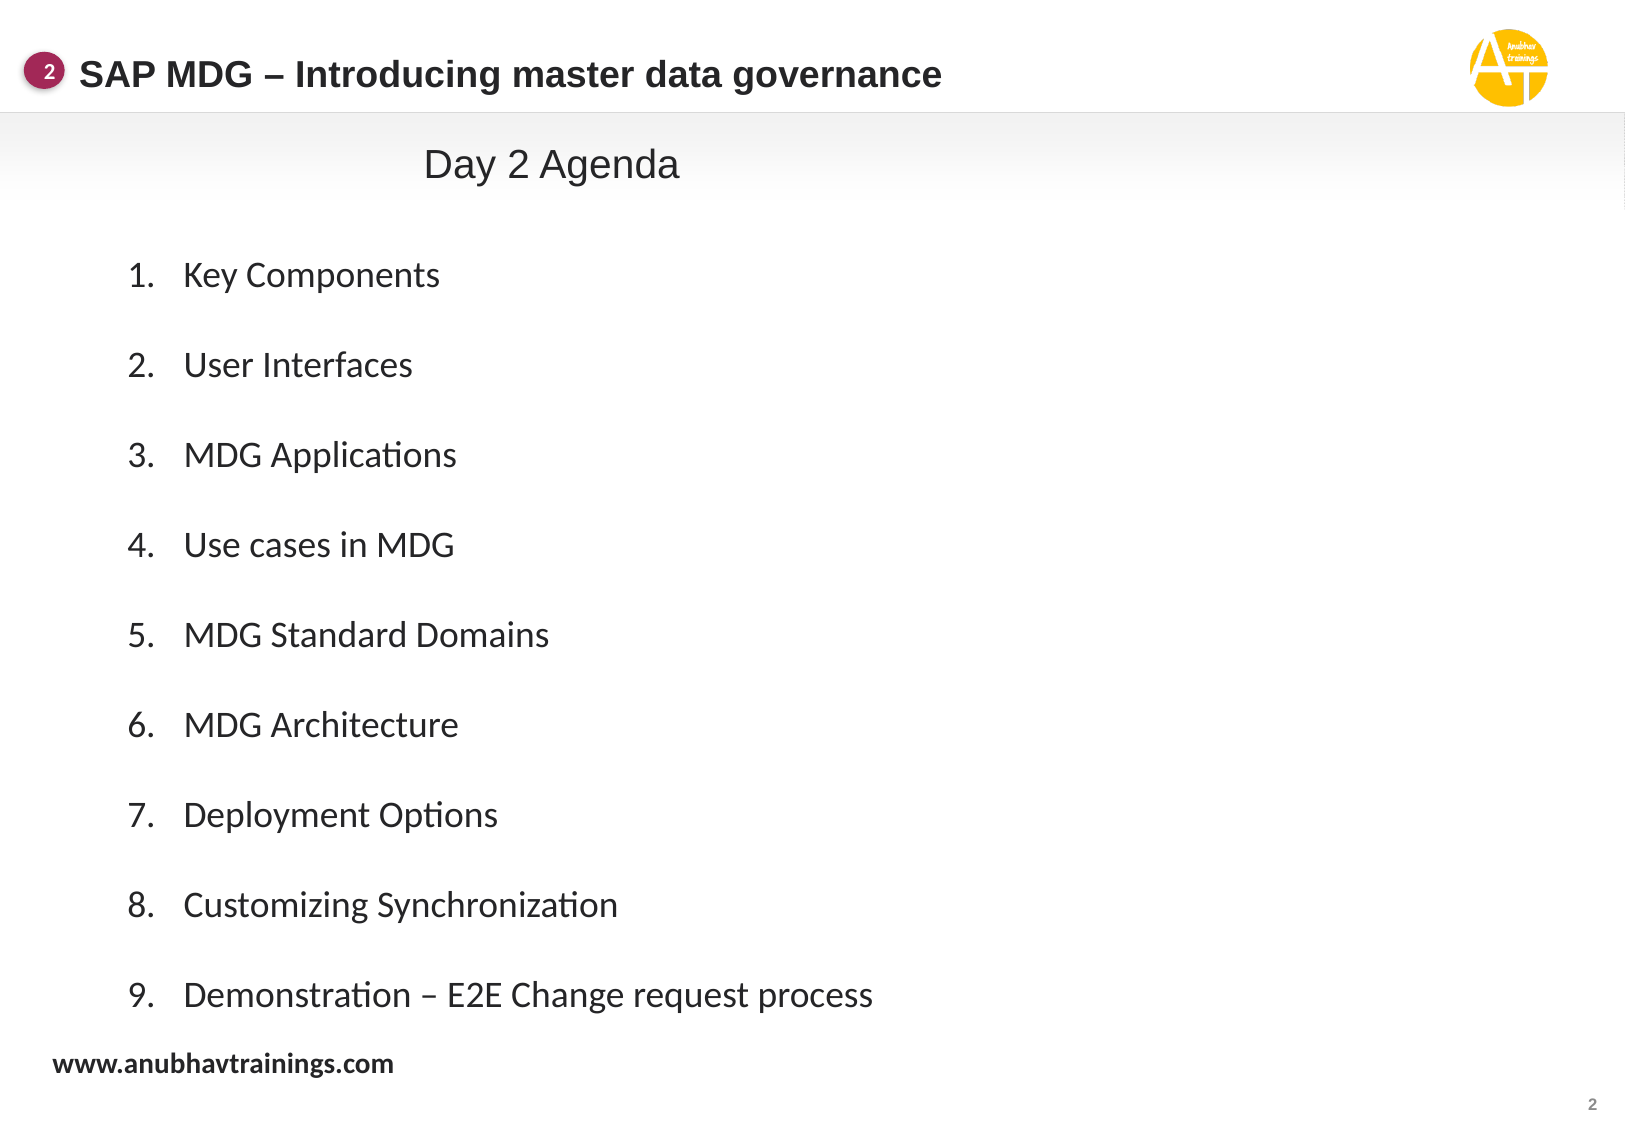

SAP MDG – Introducing master data governance
2
Day 2 Agenda
Key Components
User Interfaces
MDG Applications
Use cases in MDG
MDG Standard Domains
MDG Architecture
Deployment Options
Customizing Synchronization
Demonstration – E2E Change request process